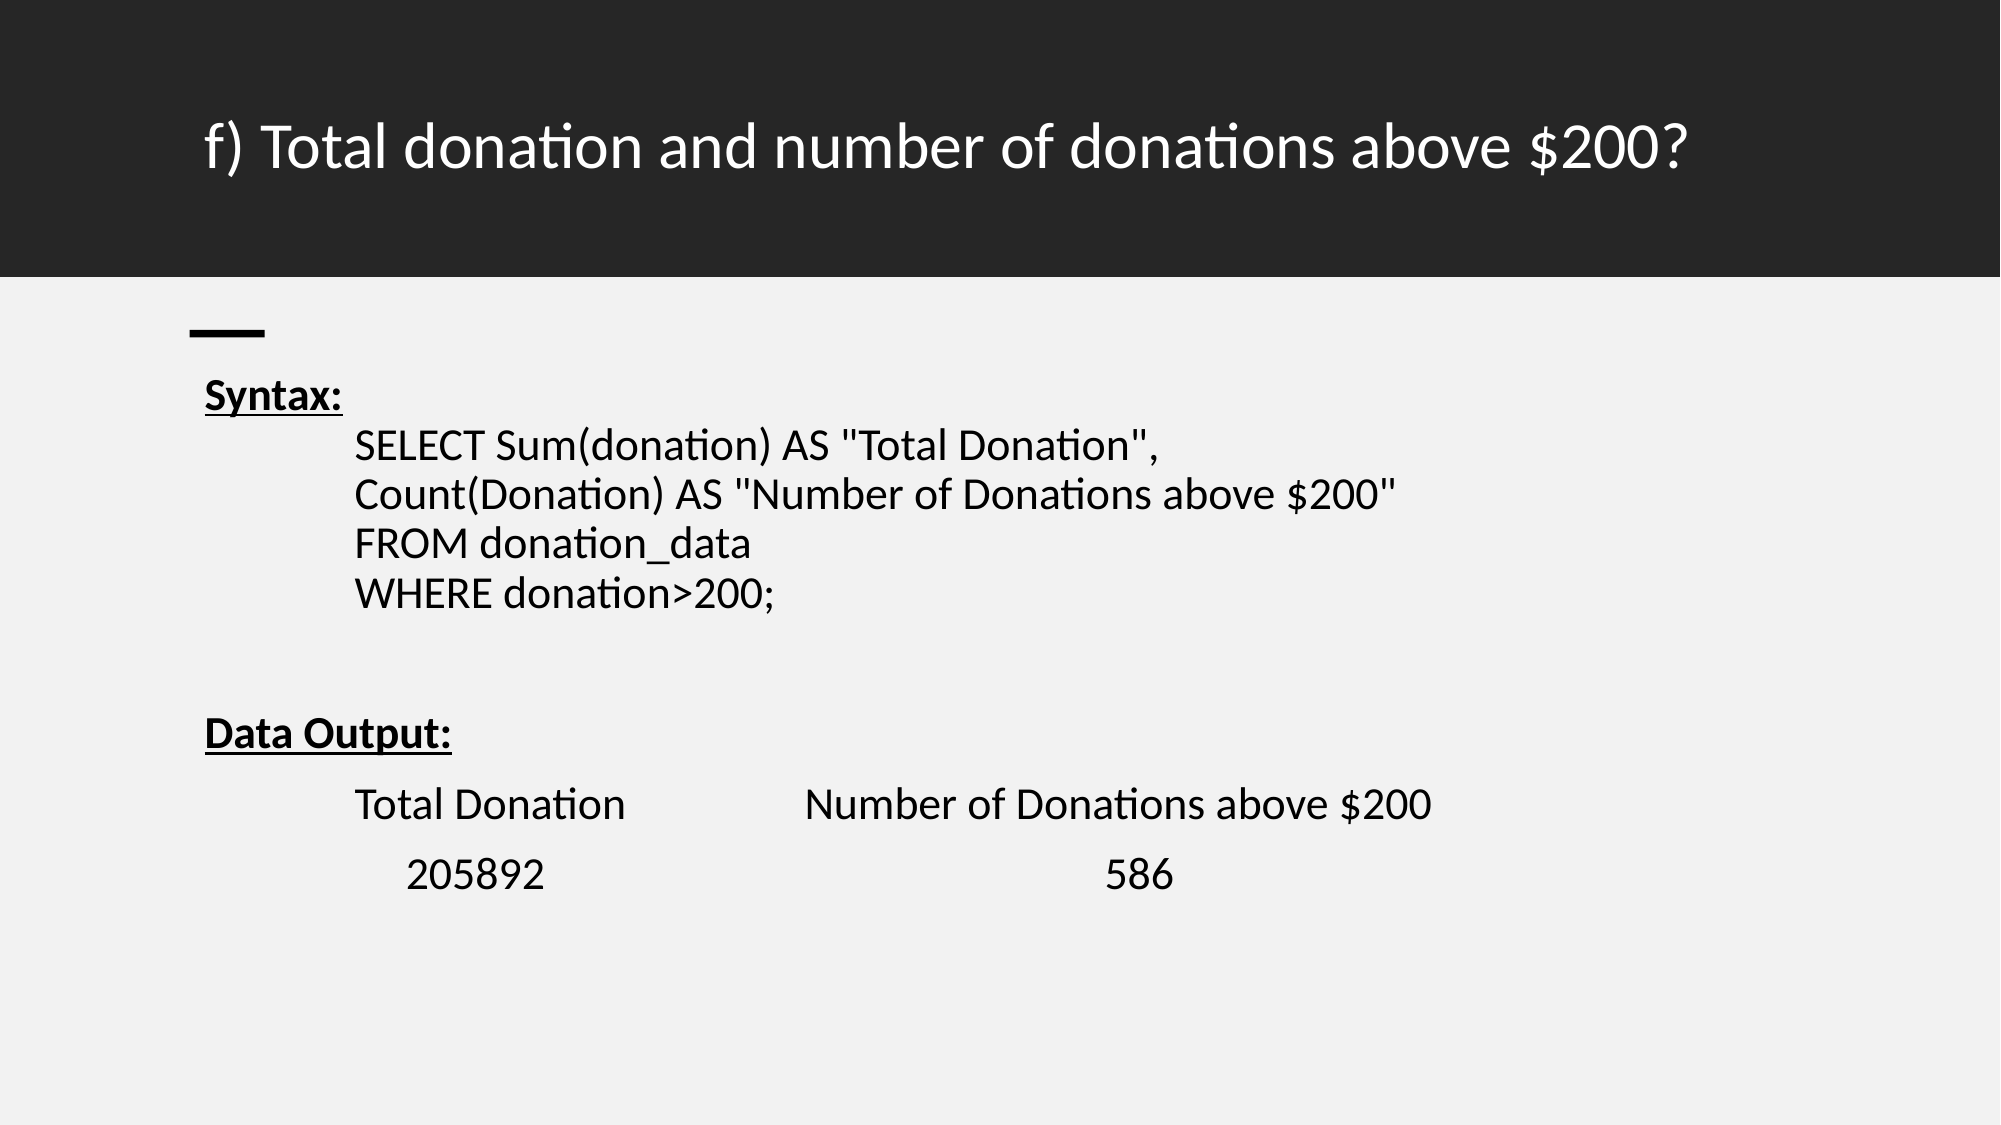

f) Total donation and number of donations above $200?

Syntax:
	SELECT Sum(donation) AS "Total Donation",
	Count(Donation) AS "Number of Donations above $200"
	FROM donation_data
	WHERE donation>200;

Data Output:
	Total Donation   	Number of Donations above $200
	     205892				586